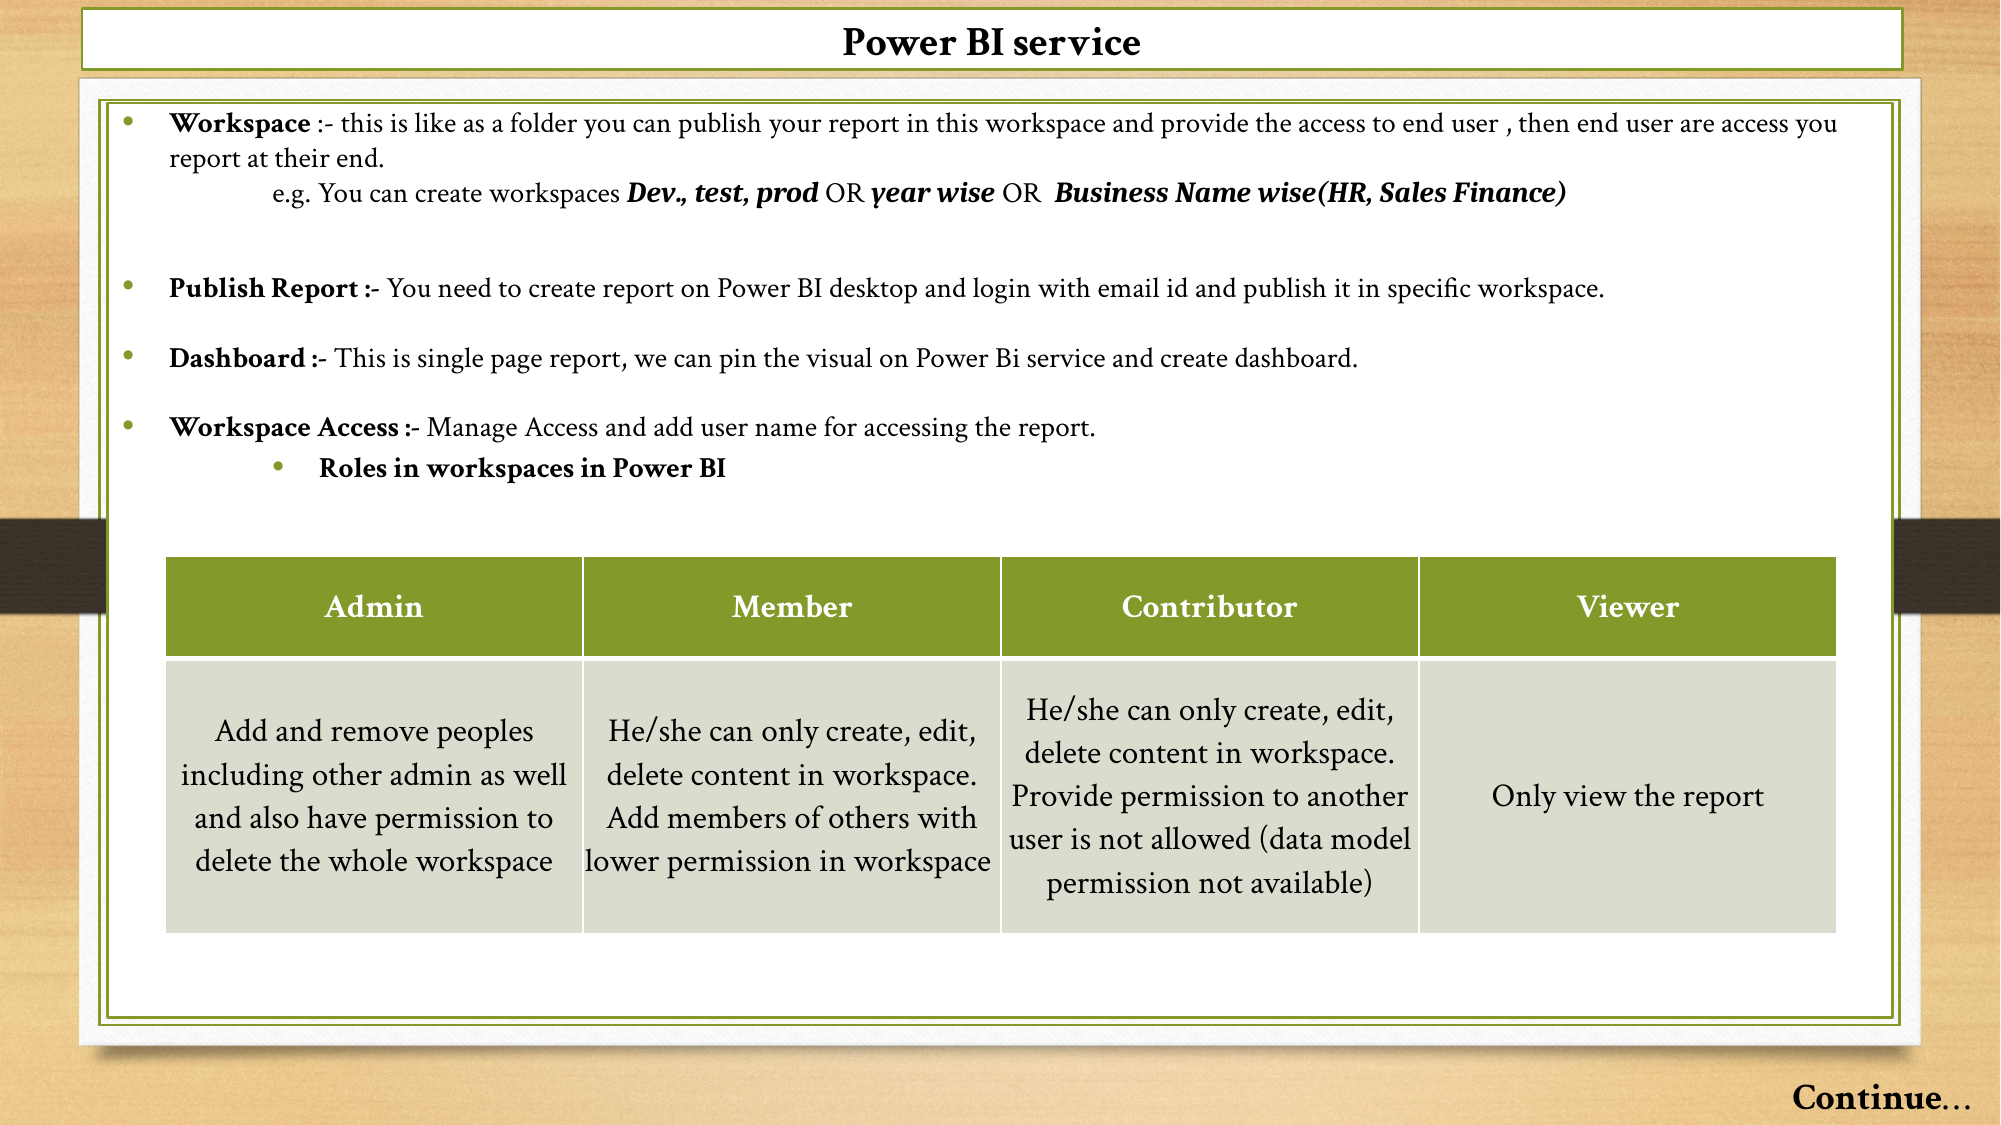

# Power BI service
Workspace :- this is like as a folder you can publish your report in this workspace and provide the access to end user , then end user are access you report at their end.
	e.g. You can create workspaces Dev., test, prod OR year wise OR  Business Name wise(HR, Sales Finance)

Publish Report :- You need to create report on Power BI desktop and login with email id and publish it in specific workspace.

Dashboard :- This is single page report, we can pin the visual on Power Bi service and create dashboard.

Workspace Access :- Manage Access and add user name for accessing the report.
Roles in workspaces in Power BI

| Admin | Member | Contributor | Viewer |
| --- | --- | --- | --- |
| Add and remove peoples including other admin as well and also have permission to delete the whole workspace | He/she can only create, edit, delete content in workspace. Add members of others with lower permission in workspace | He/she can only create, edit, delete content in workspace. Provide permission to another user is not allowed (data model permission not available) | Only view the report |
Continue…